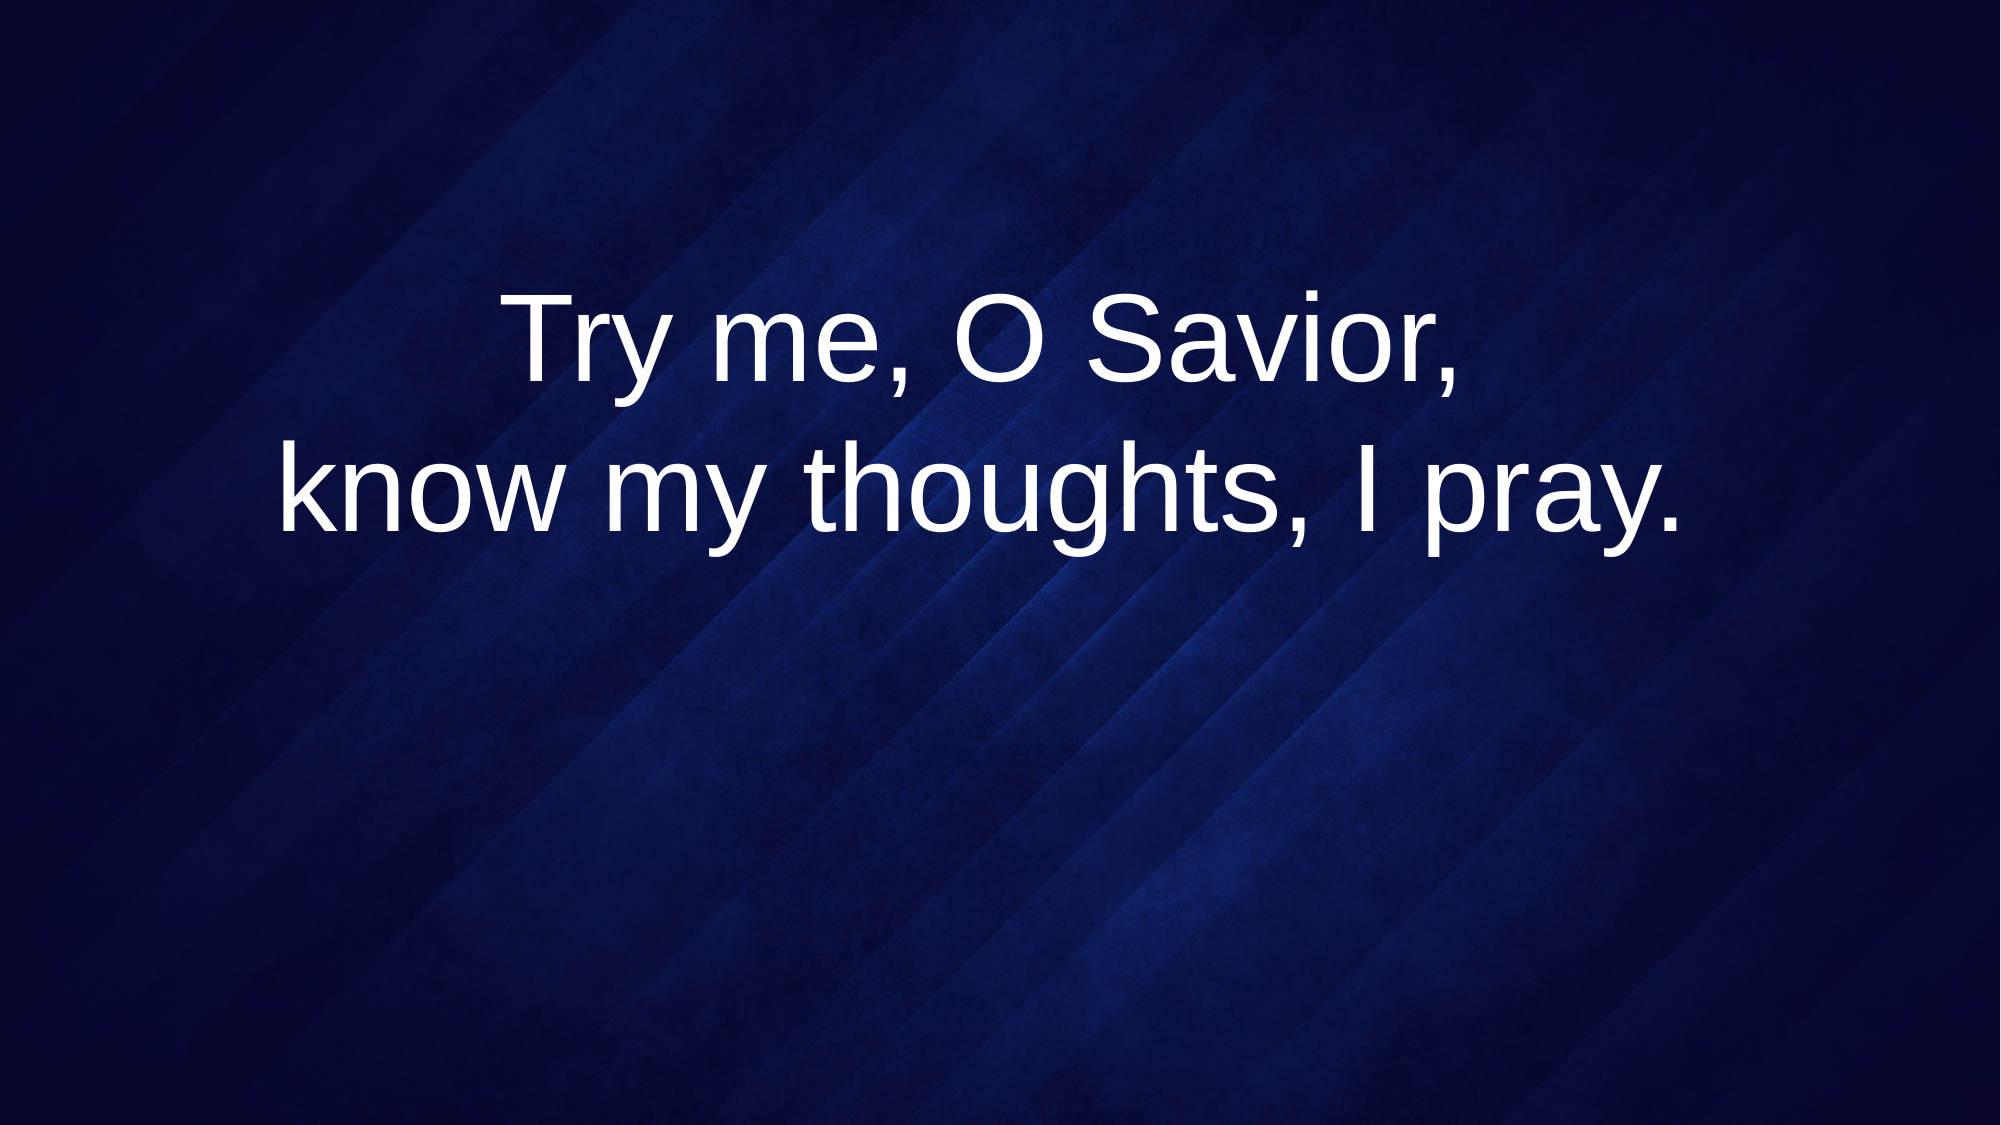

# Try me, O Savior, know my thoughts, I pray.